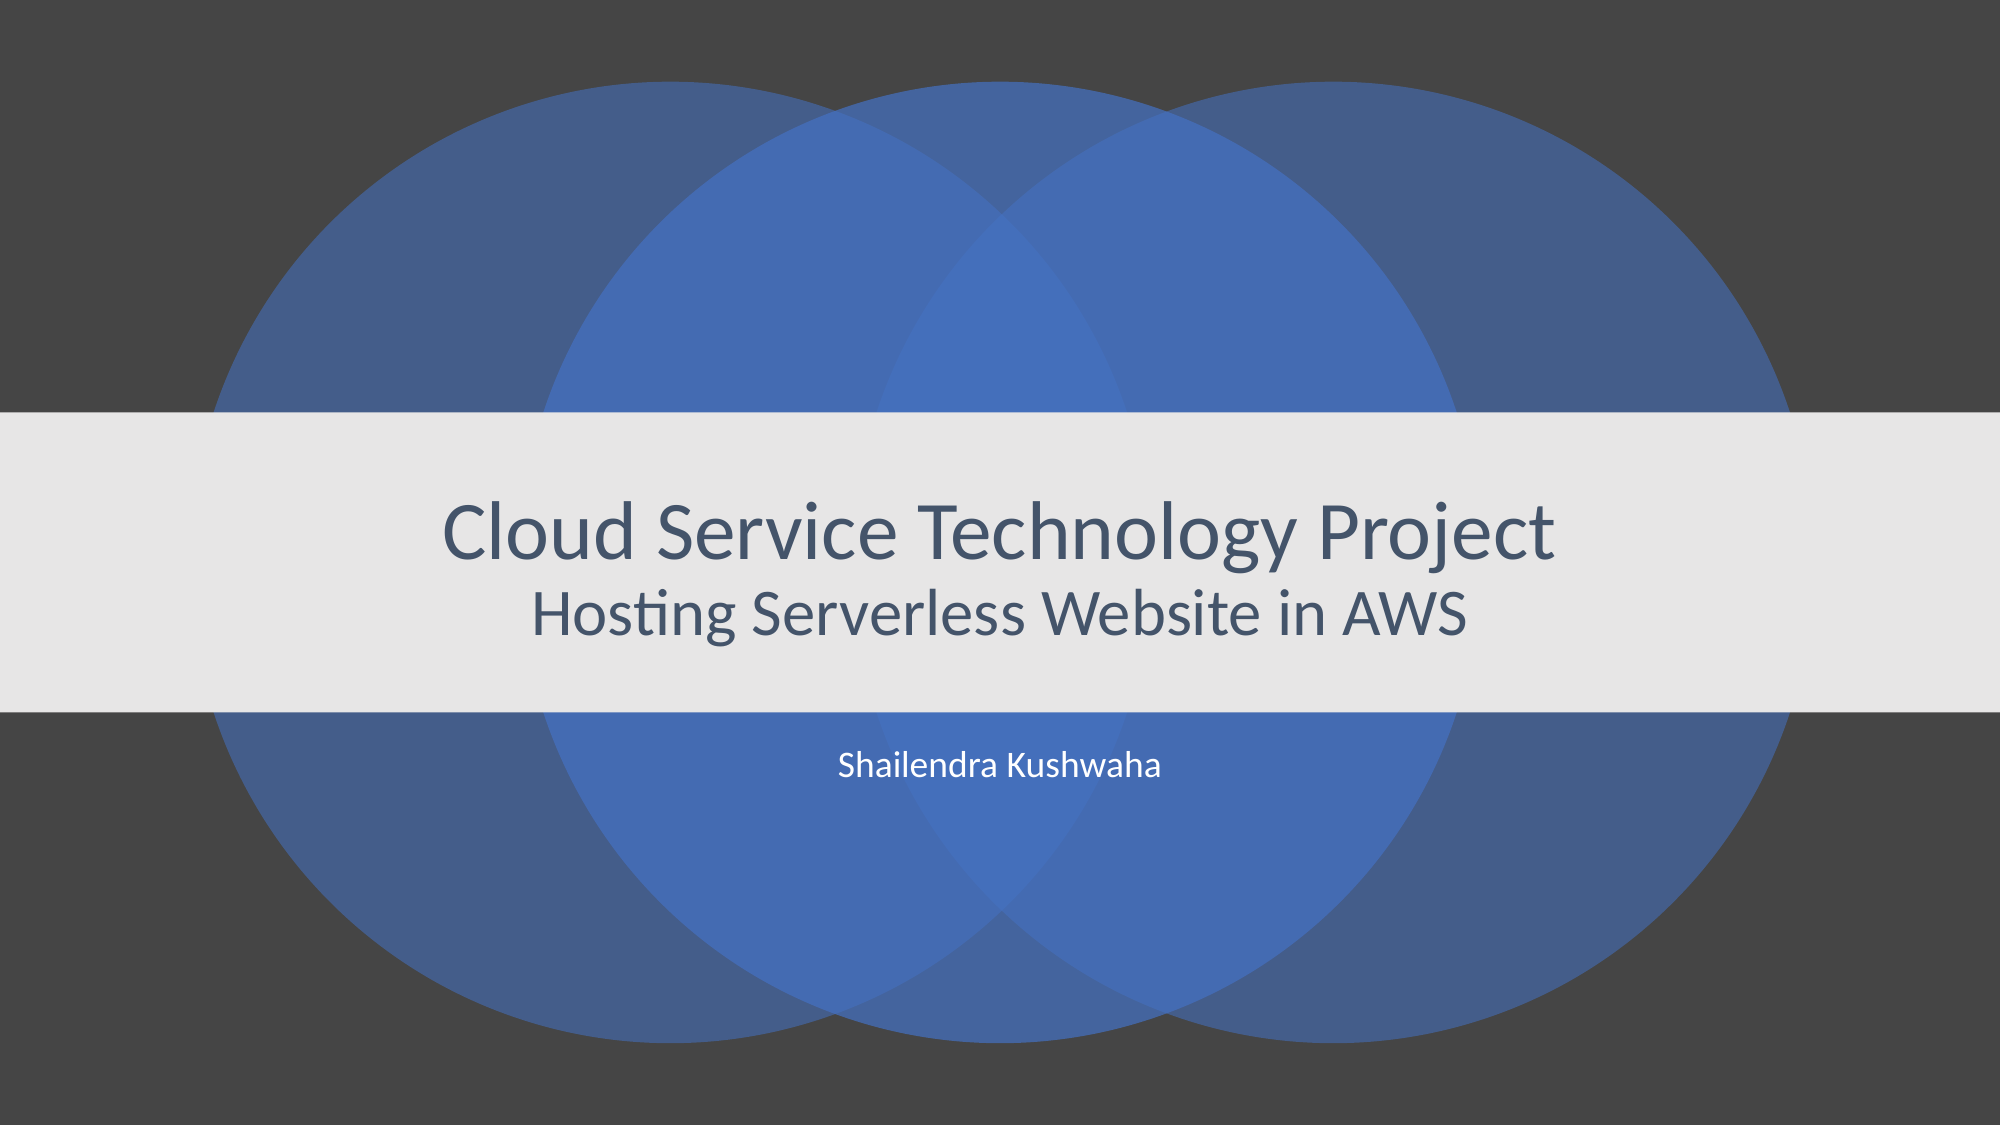

# Cloud Service Technology Project Hosting Serverless Website in AWS
Shailendra Kushwaha